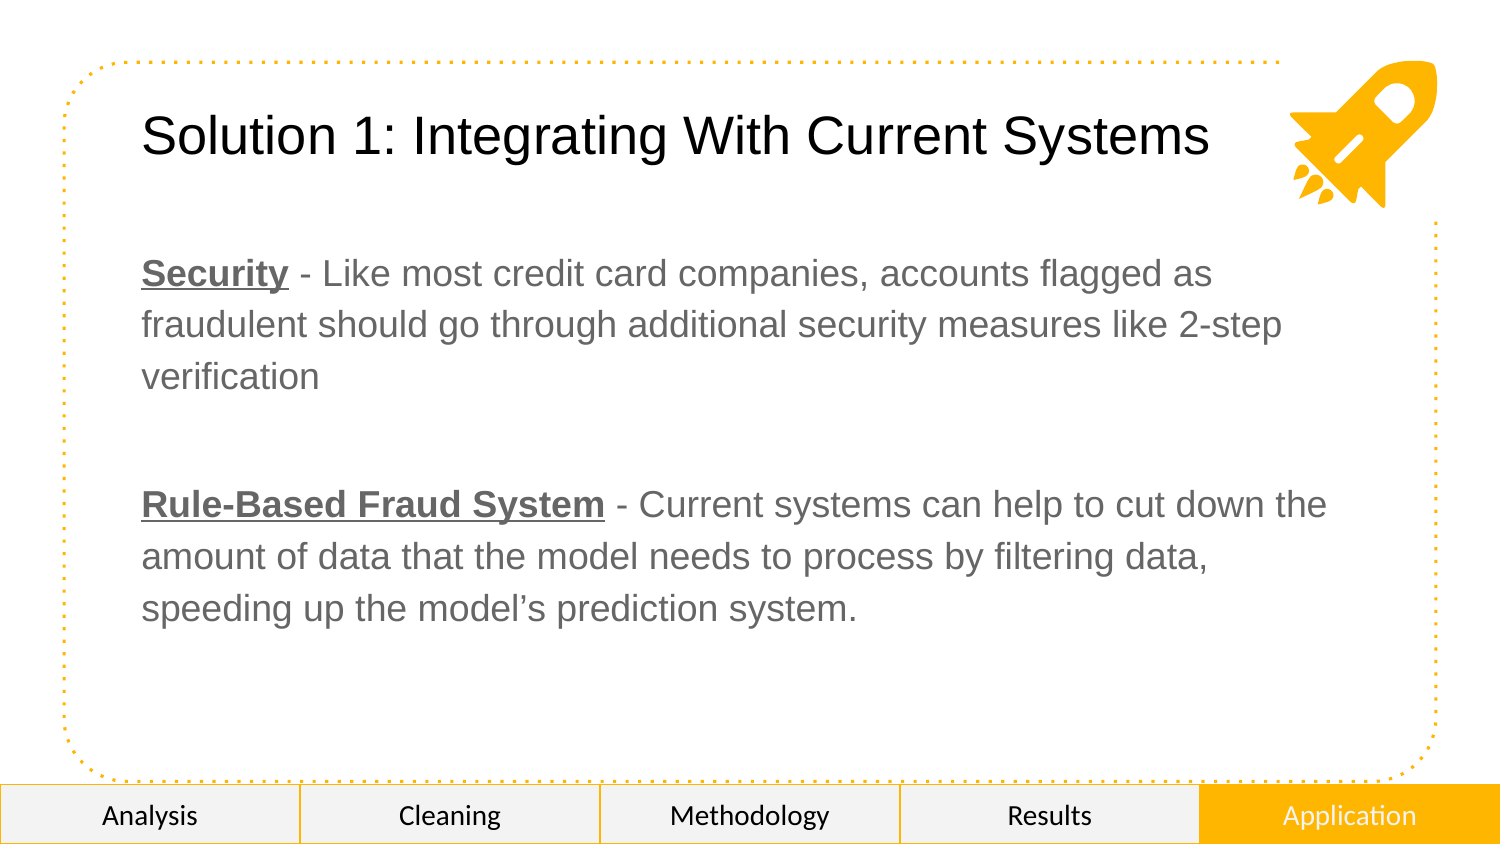

# Solution 1: Integrating With Current Systems
Security - Like most credit card companies, accounts flagged as fraudulent should go through additional security measures like 2-step verification

Rule-Based Fraud System - Current systems can help to cut down the amount of data that the model needs to process by filtering data, speeding up the model’s prediction system.

Analysis
Analysis
Cleaning
Cleaning
Methodology
Methodology
Results
Results
Application
Application